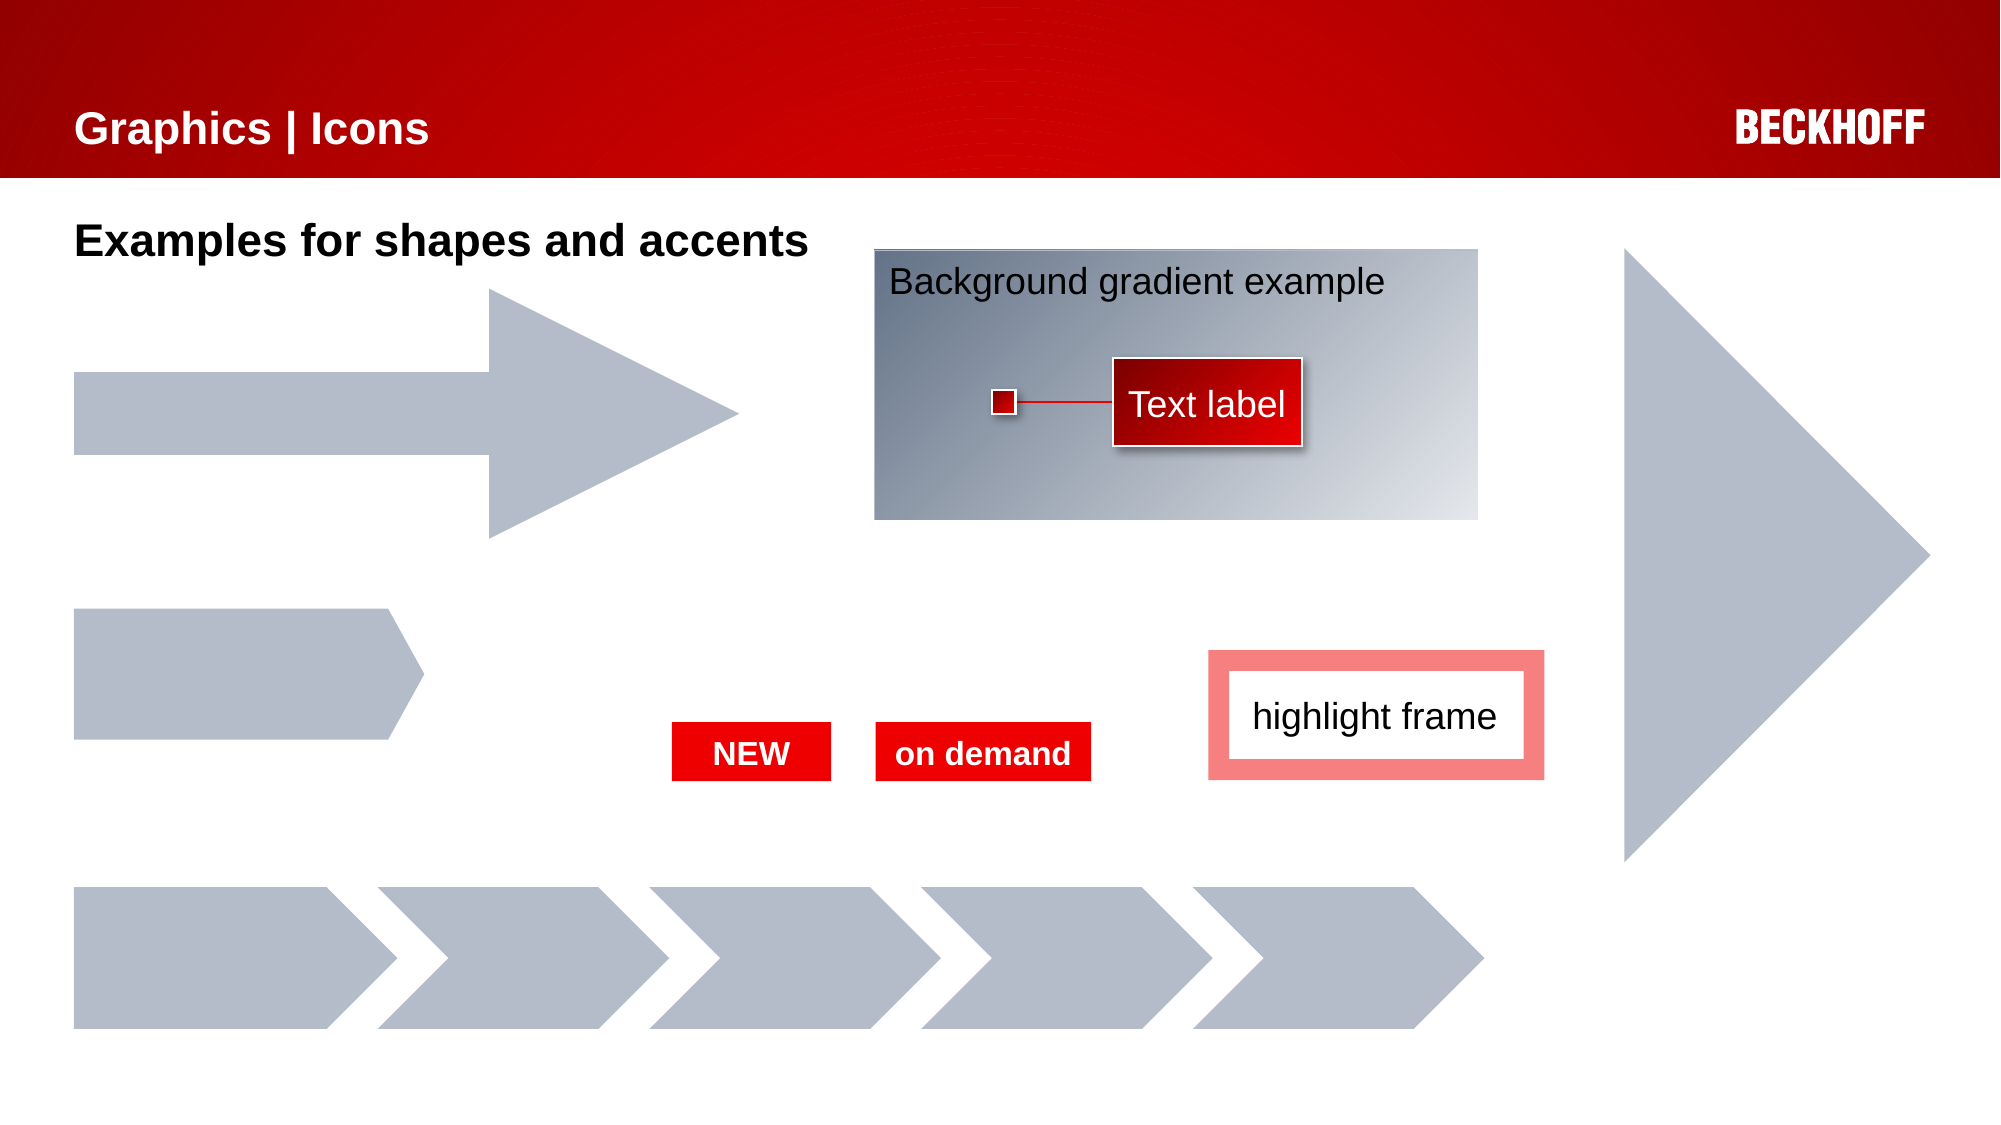

# Graphics | Icons
Examples for shapes and accents
Background gradient example
Text label

highlight frame
NEW
on demand